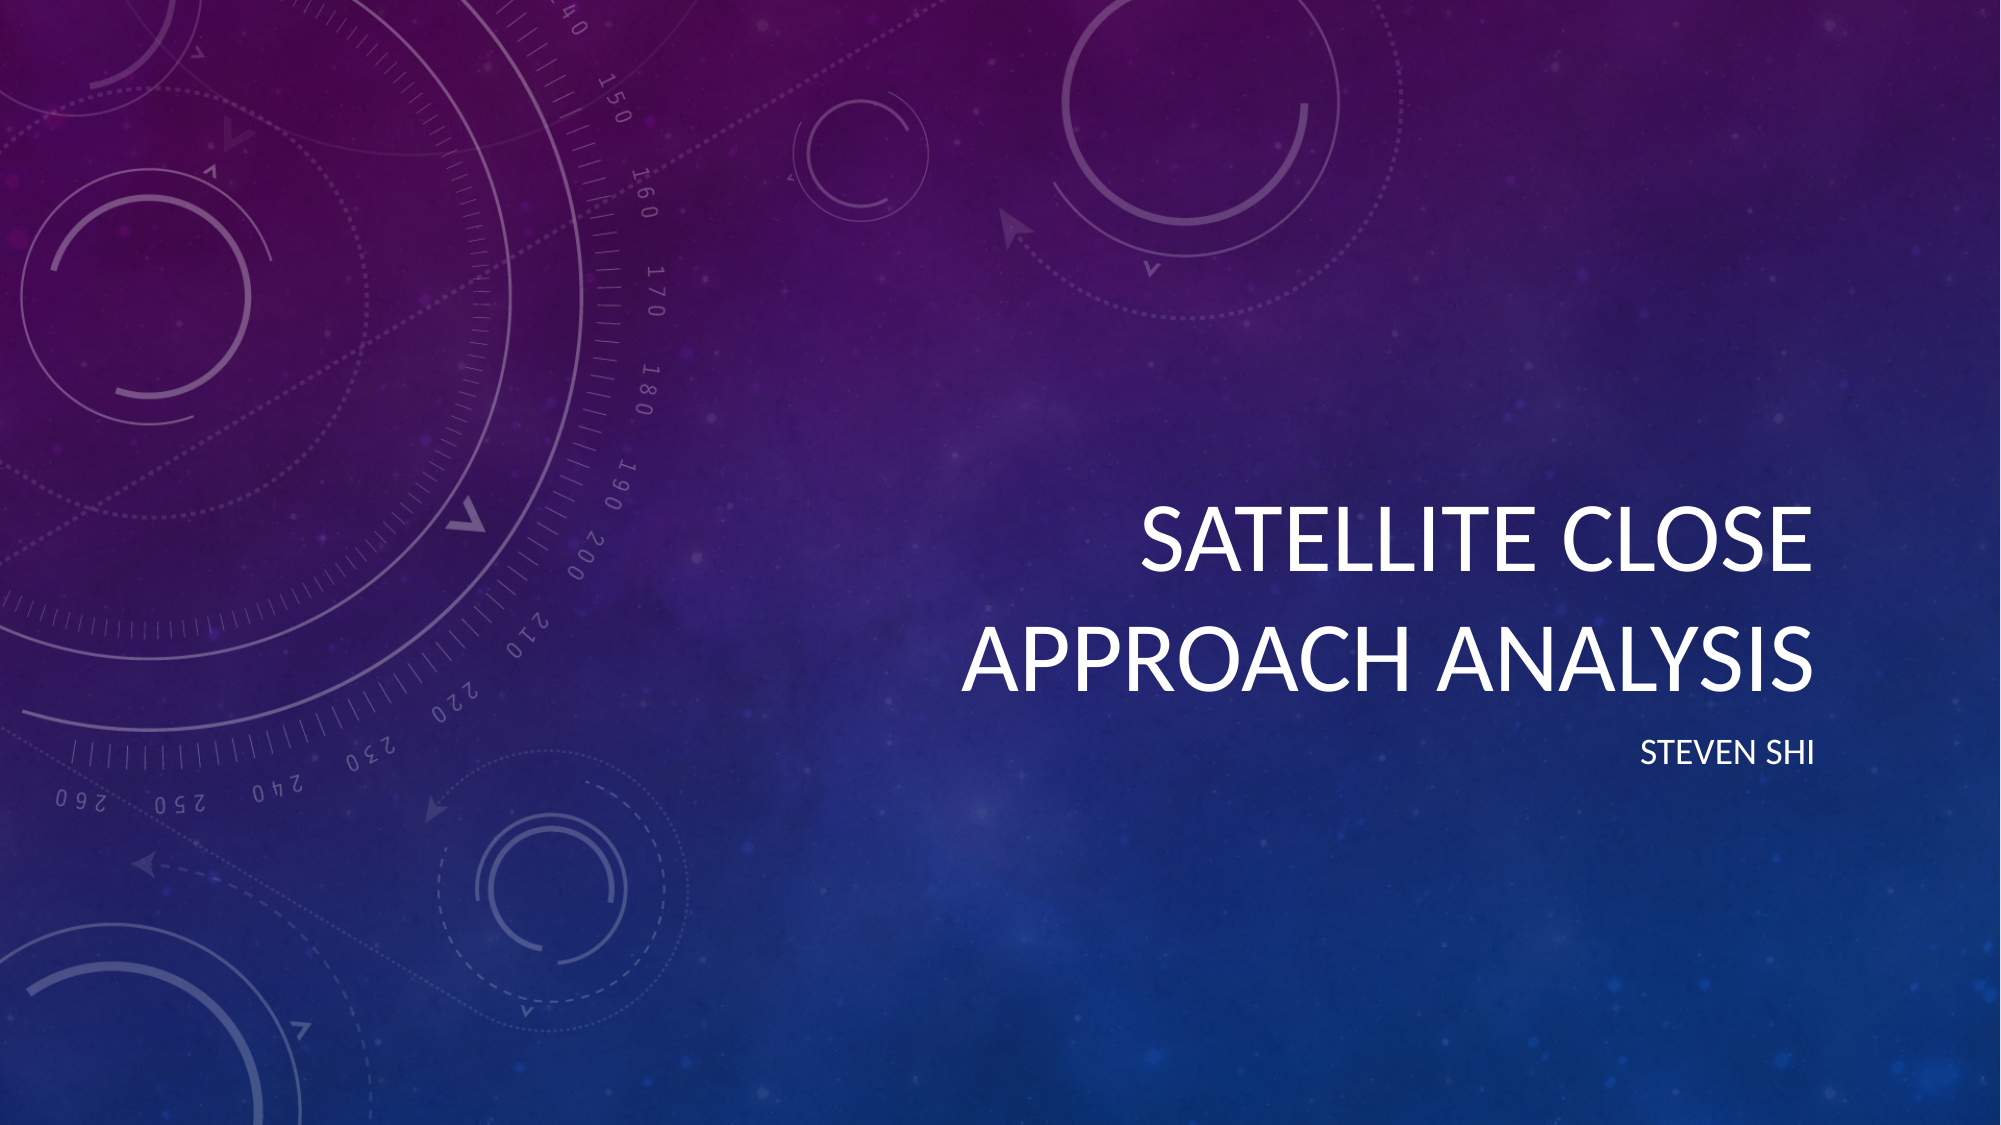

# Satellite Close Approach Analysis
Steven Shi